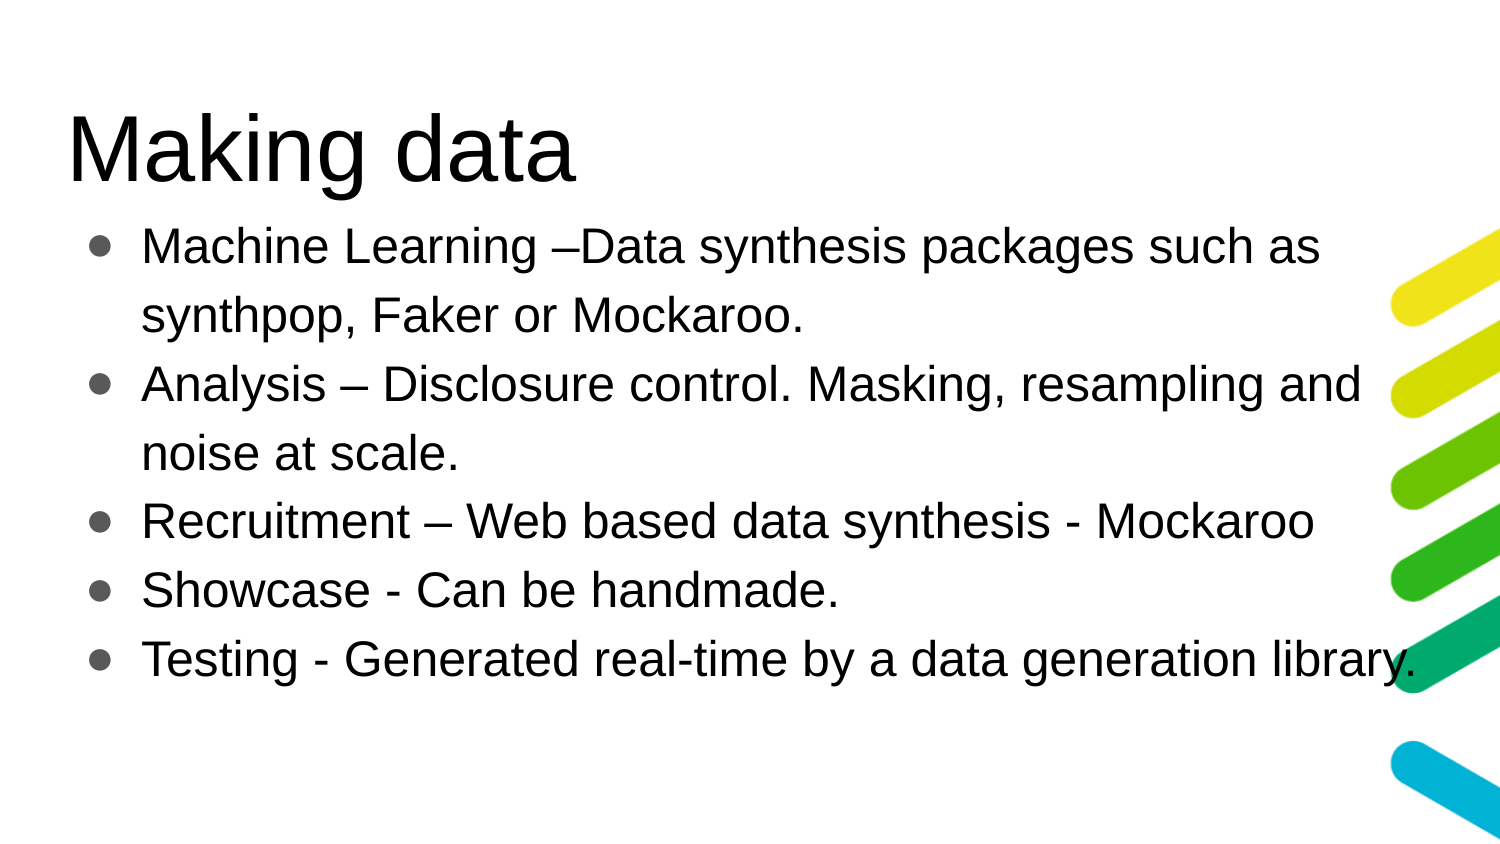

# Making data
Machine Learning –Data synthesis packages such as synthpop, Faker or Mockaroo.
Analysis – Disclosure control. Masking, resampling and noise at scale.
Recruitment – Web based data synthesis - Mockaroo
Showcase - Can be handmade.
Testing - Generated real-time by a data generation library.